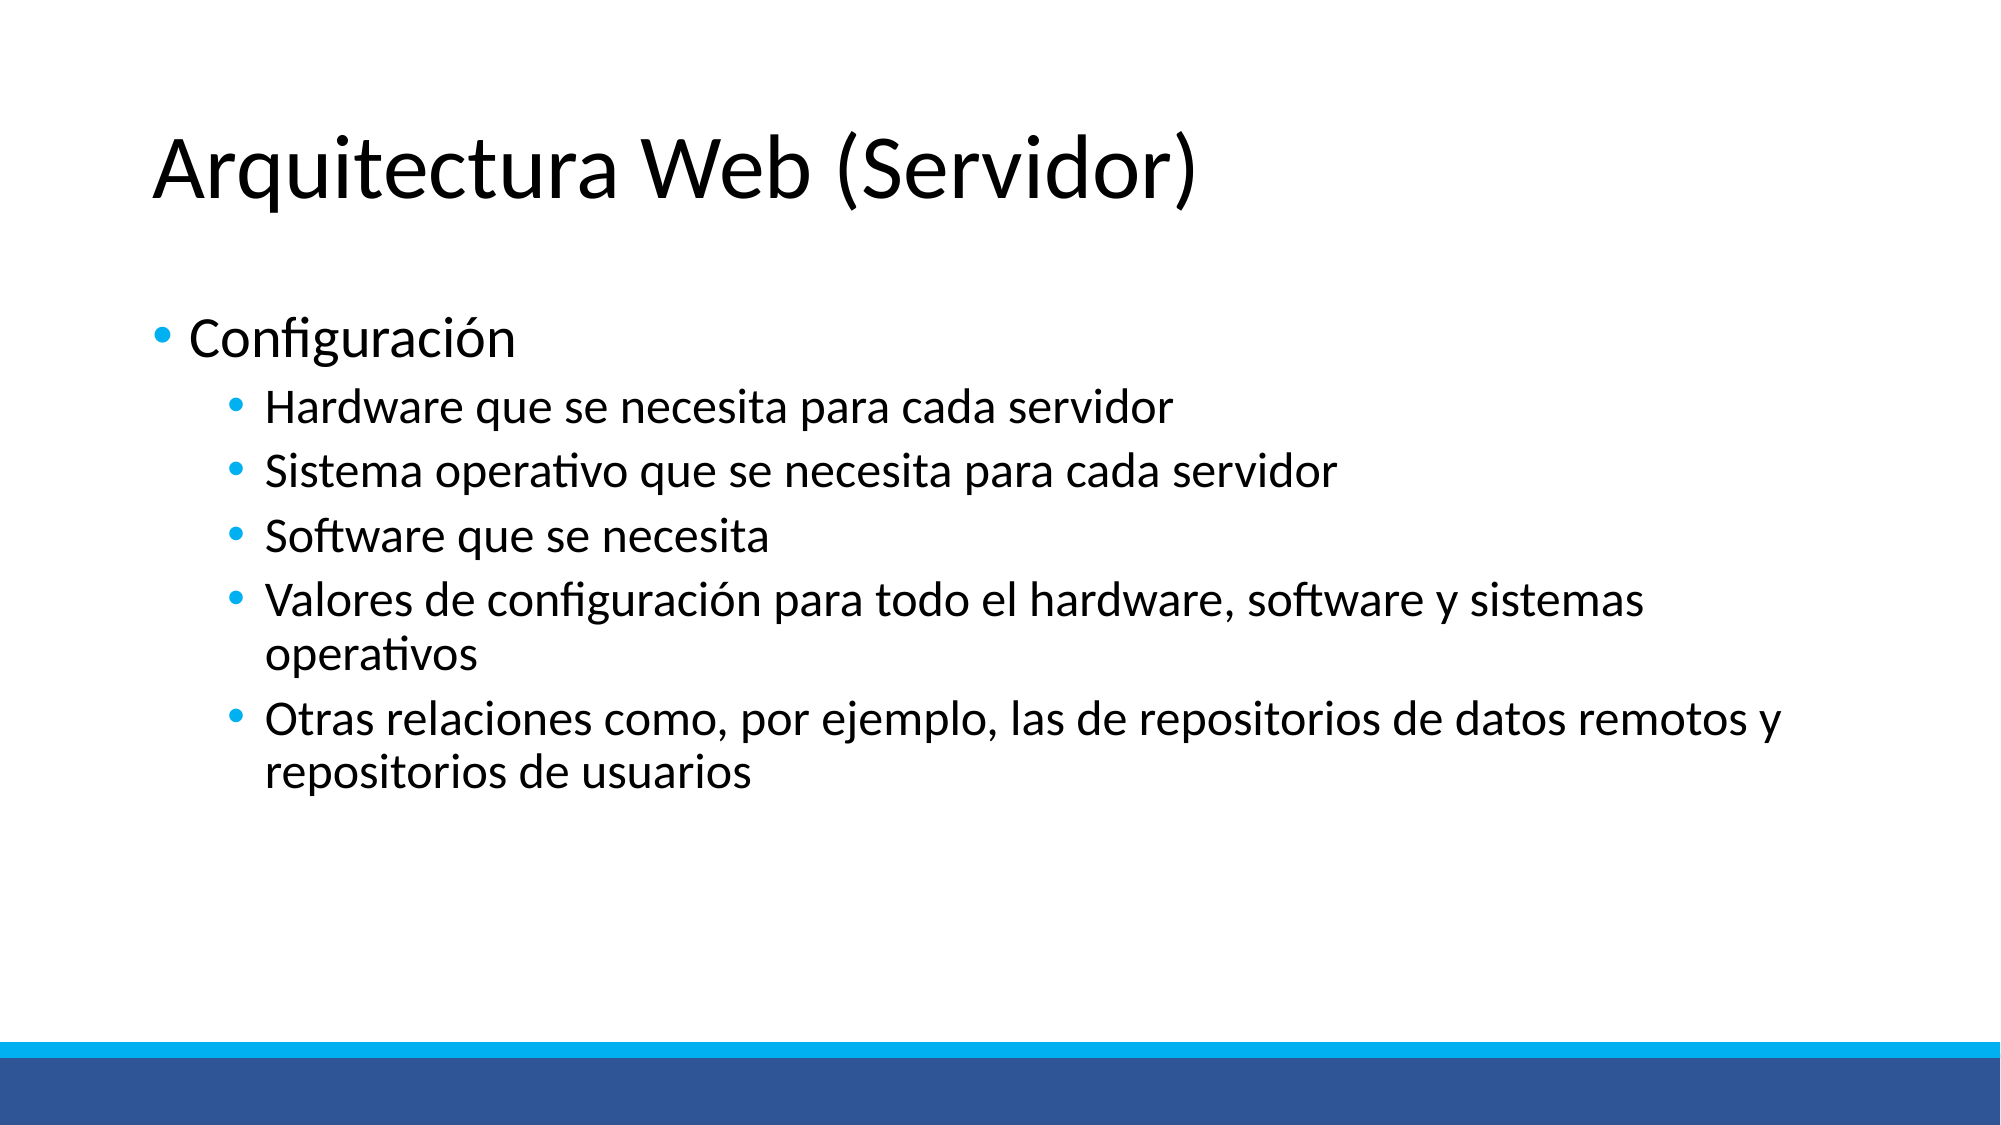

# Arquitectura Web (Servidor)
Configuración
Hardware que se necesita para cada servidor
Sistema operativo que se necesita para cada servidor
Software que se necesita
Valores de configuración para todo el hardware, software y sistemas operativos
Otras relaciones como, por ejemplo, las de repositorios de datos remotos y repositorios de usuarios